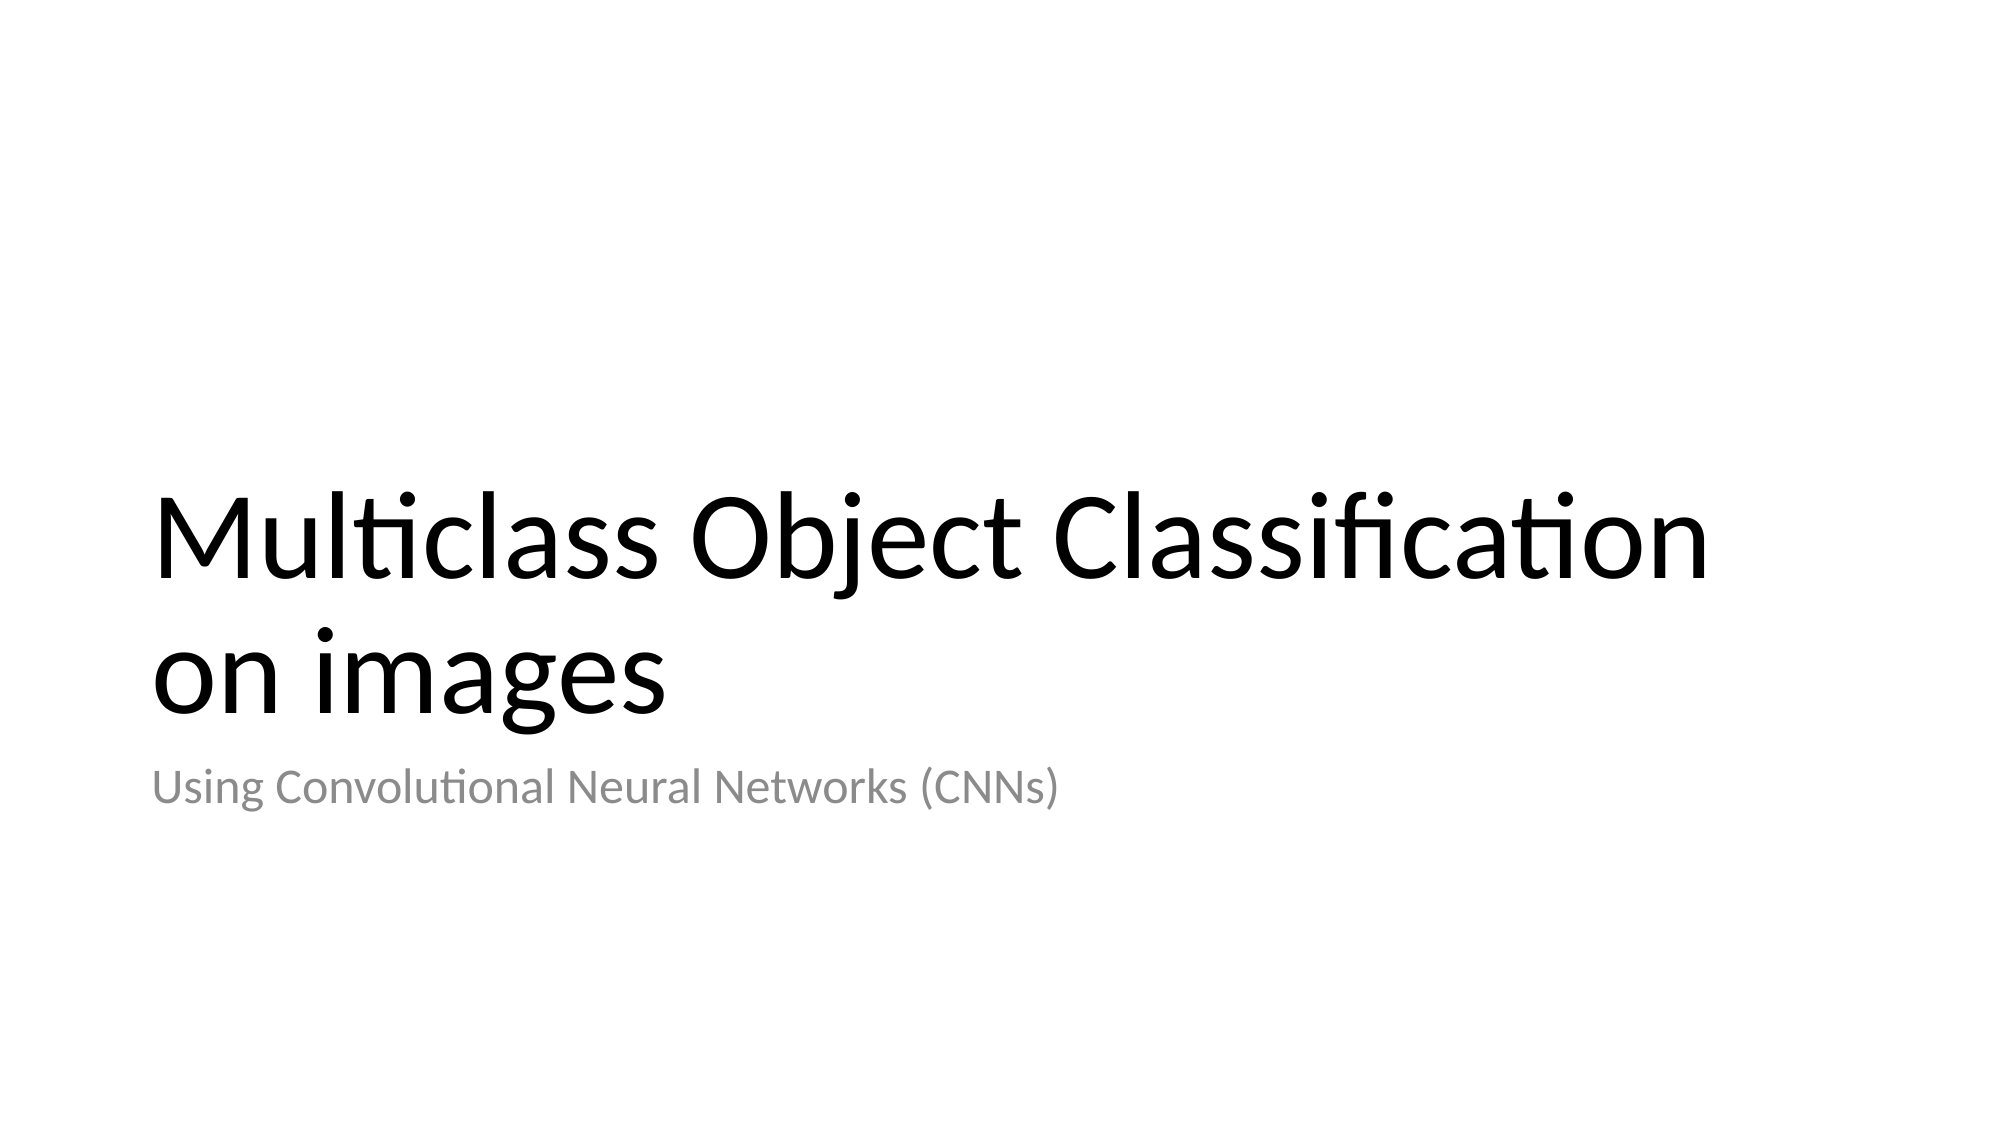

# Multiclass Object Classification on images
Using Convolutional Neural Networks (CNNs)